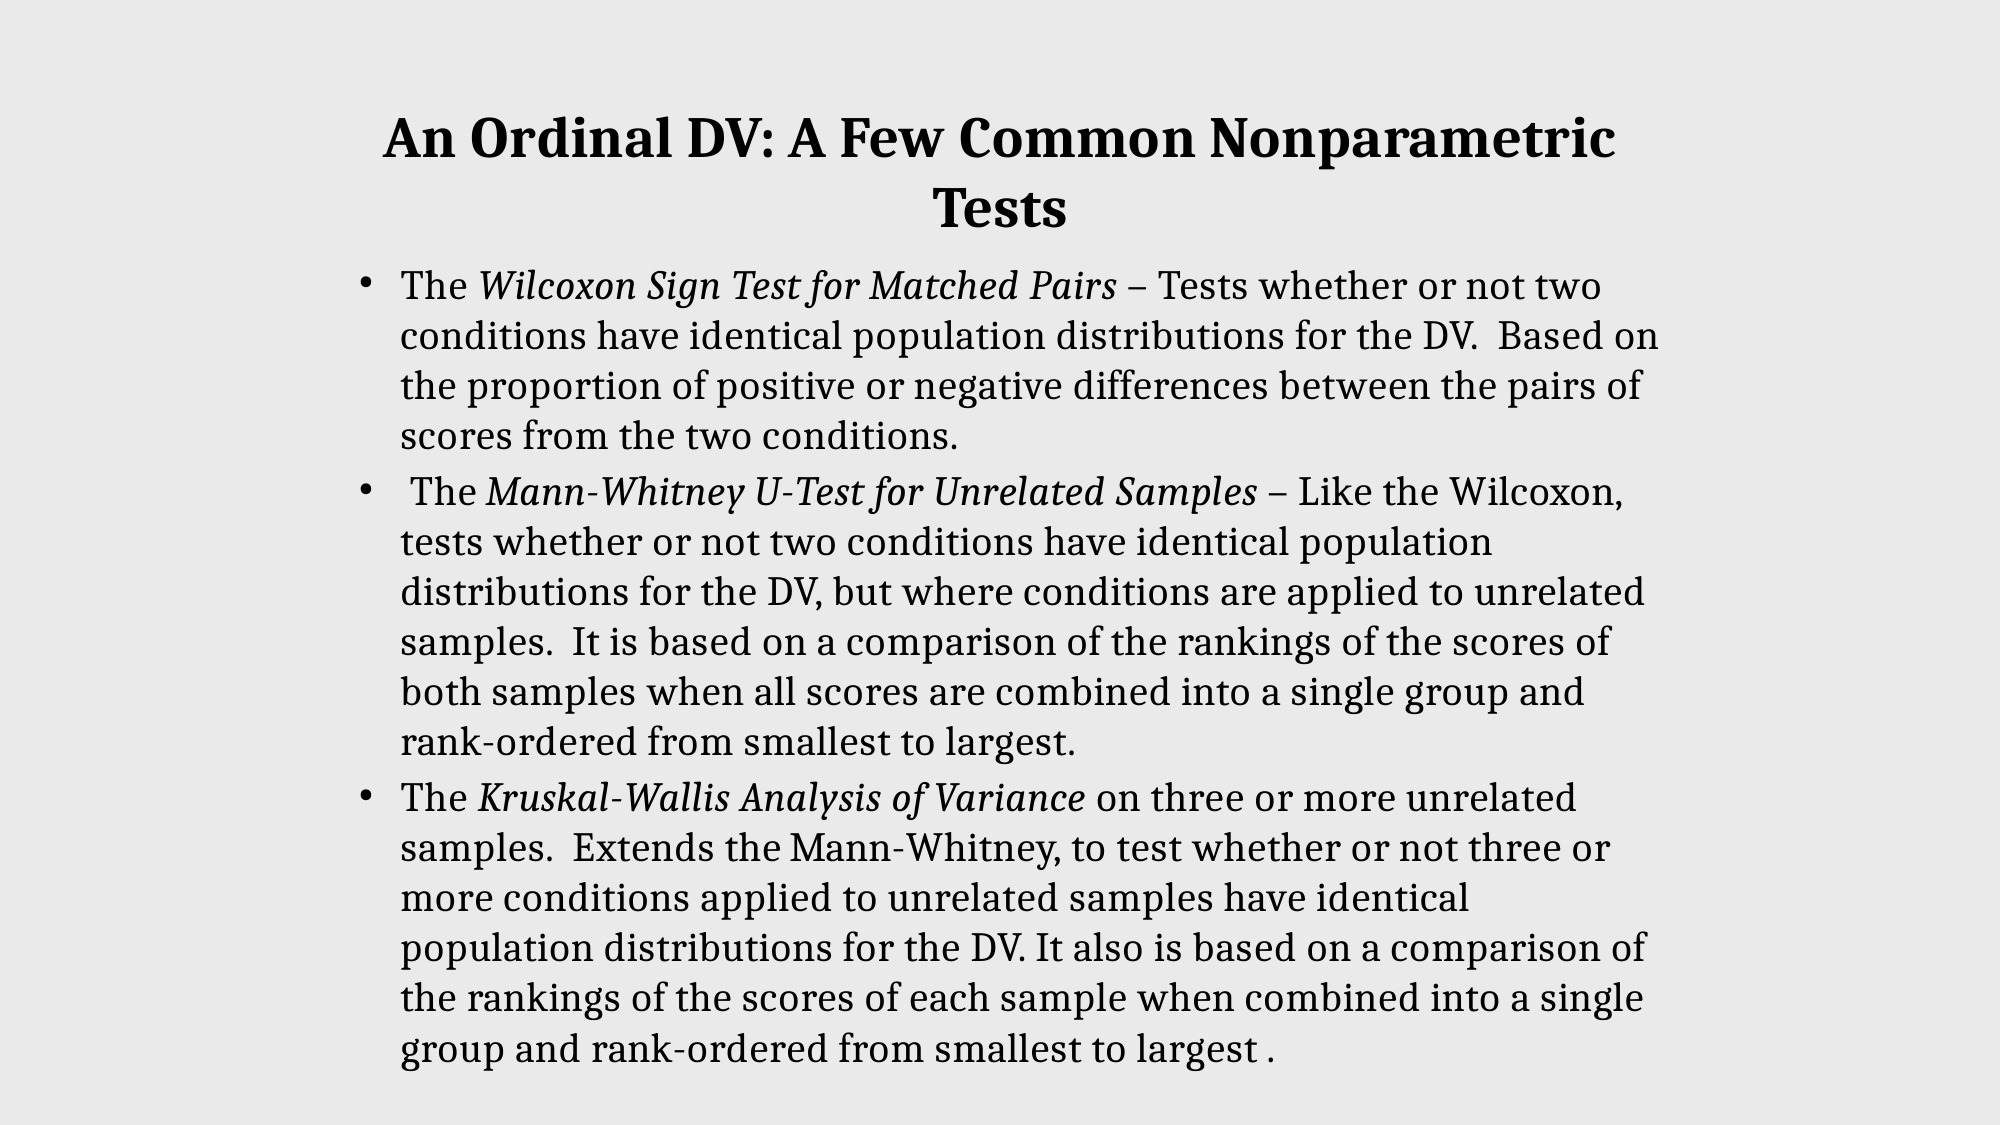

# An Ordinal DV: A Few Common Nonparametric Tests
The Wilcoxon Sign Test for Matched Pairs – Tests whether or not two conditions have identical population distributions for the DV.  Based on the proportion of positive or negative differences between the pairs of scores from the two conditions.
 The Mann-Whitney U-Test for Unrelated Samples – Like the Wilcoxon, tests whether or not two conditions have identical population distributions for the DV, but where conditions are applied to unrelated samples.  It is based on a comparison of the rankings of the scores of both samples when all scores are combined into a single group and rank-ordered from smallest to largest.
The Kruskal-Wallis Analysis of Variance on three or more unrelated samples.  Extends the Mann-Whitney, to test whether or not three or more conditions applied to unrelated samples have identical population distributions for the DV. It also is based on a comparison of the rankings of the scores of each sample when combined into a single group and rank-ordered from smallest to largest .